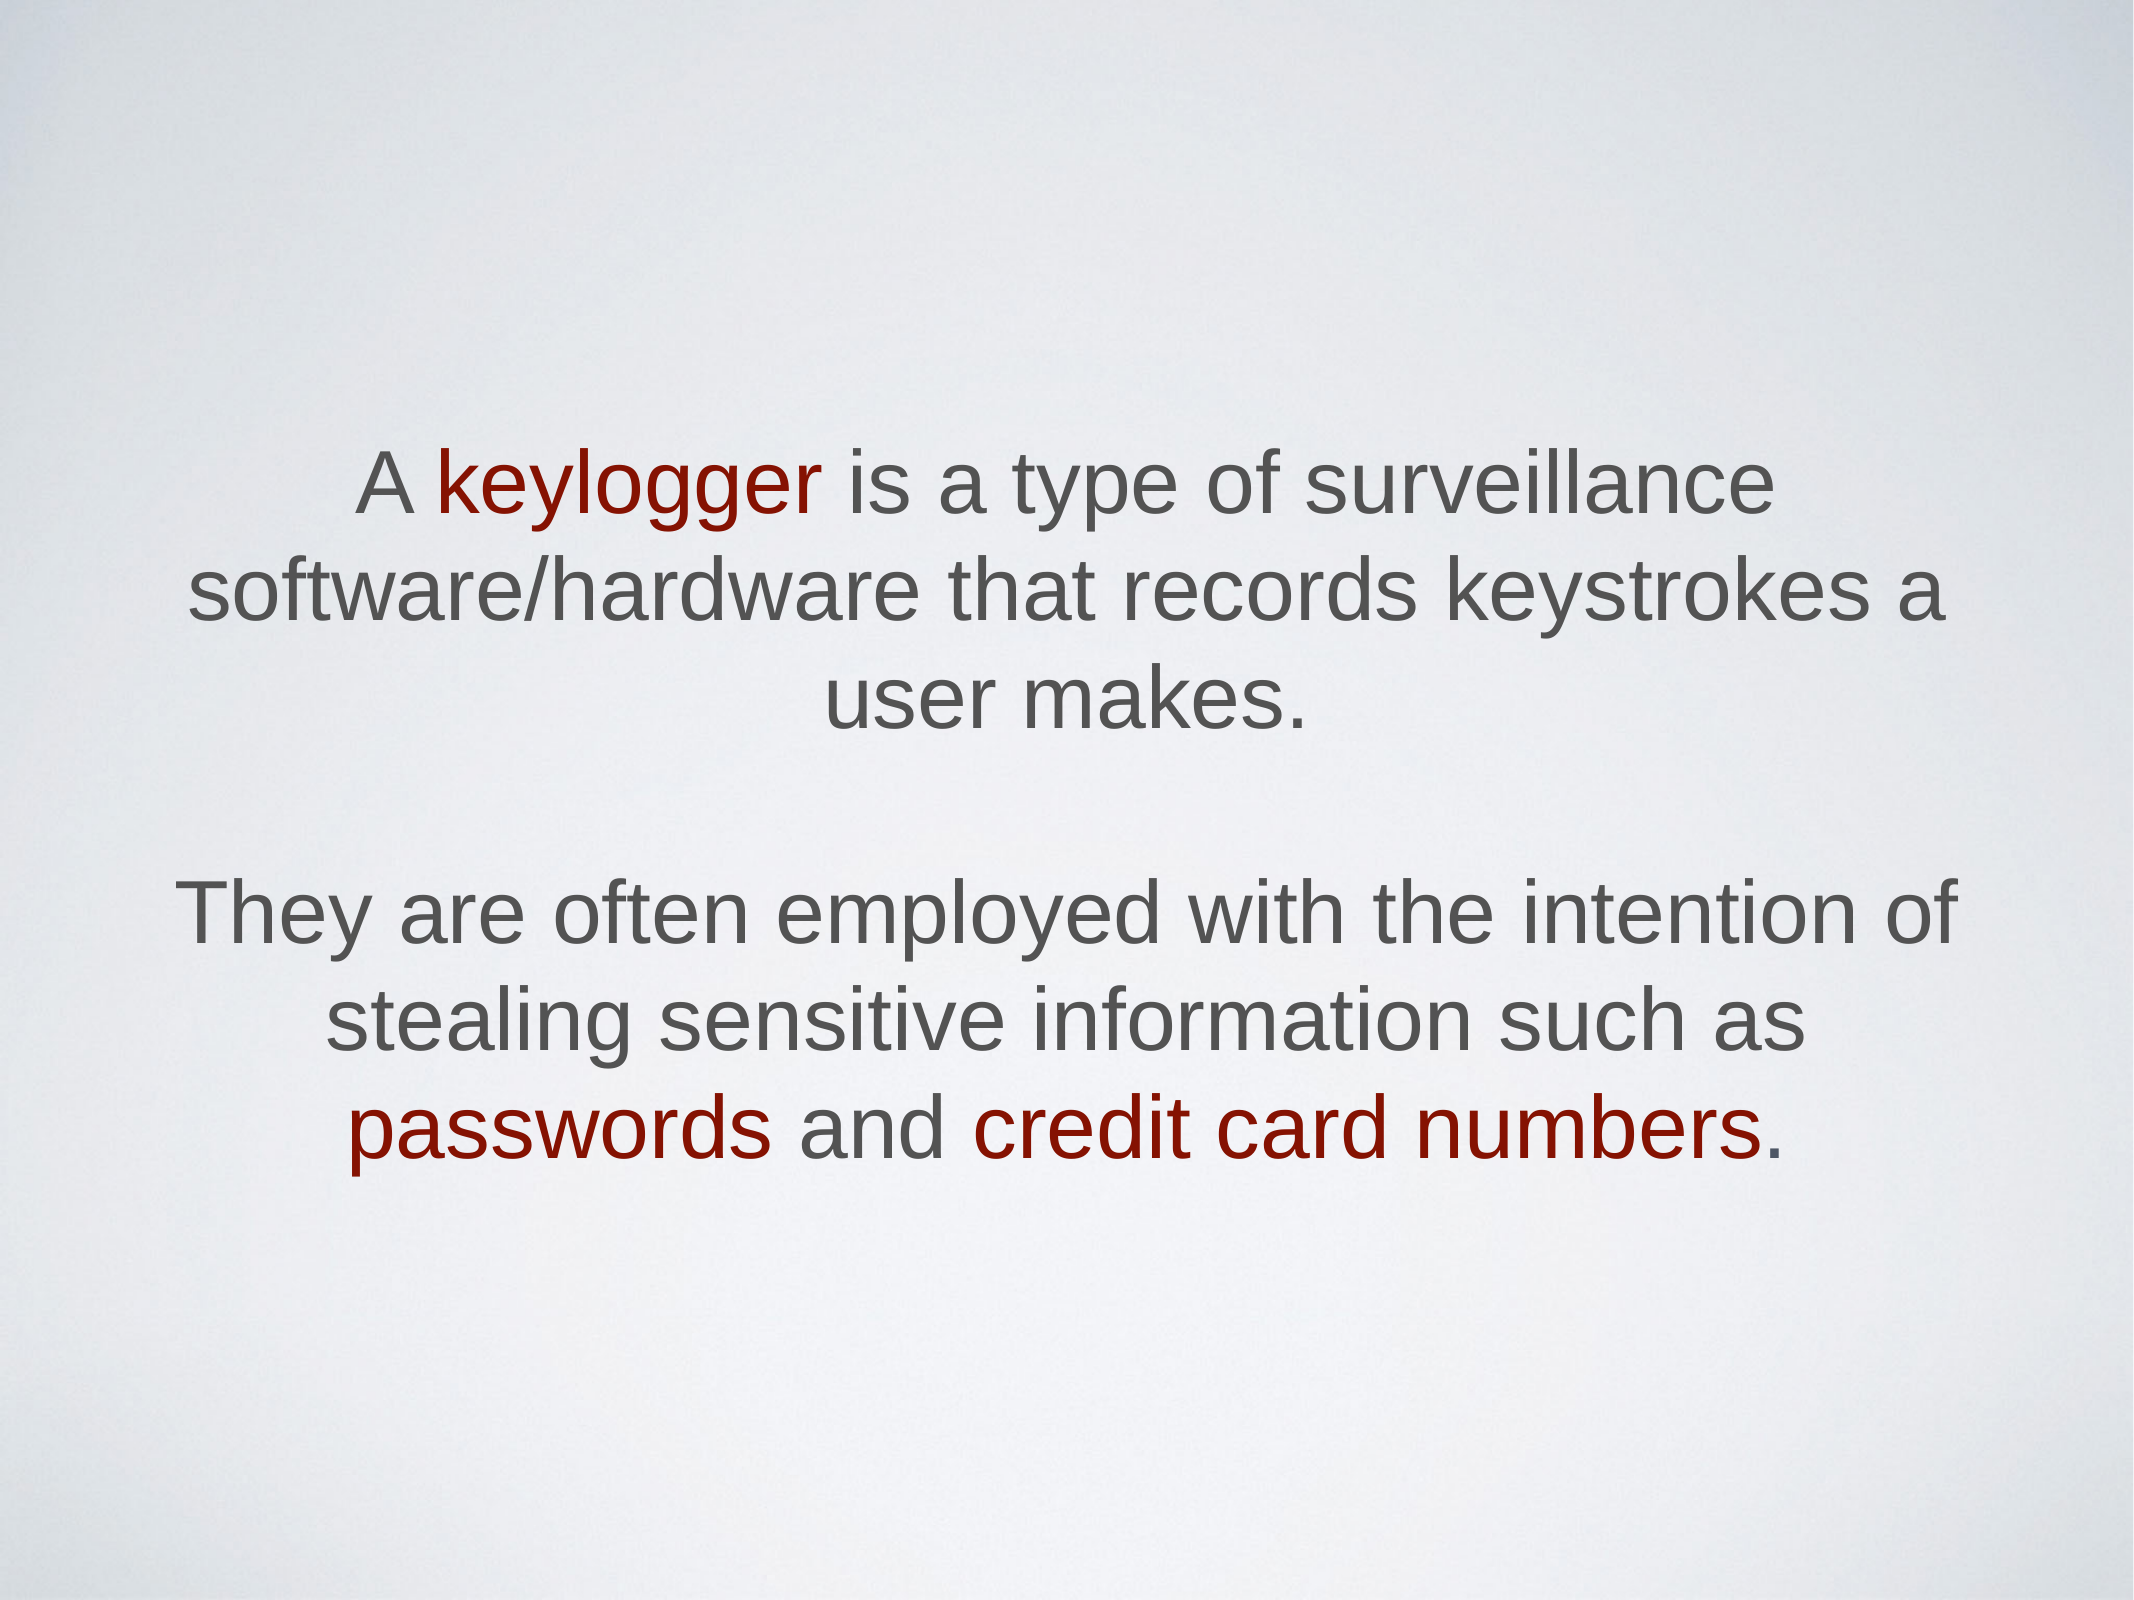

A keylogger is a type of surveillance software/hardware that records keystrokes a user makes.

They are often employed with the intention of stealing sensitive information such as passwords and credit card numbers.